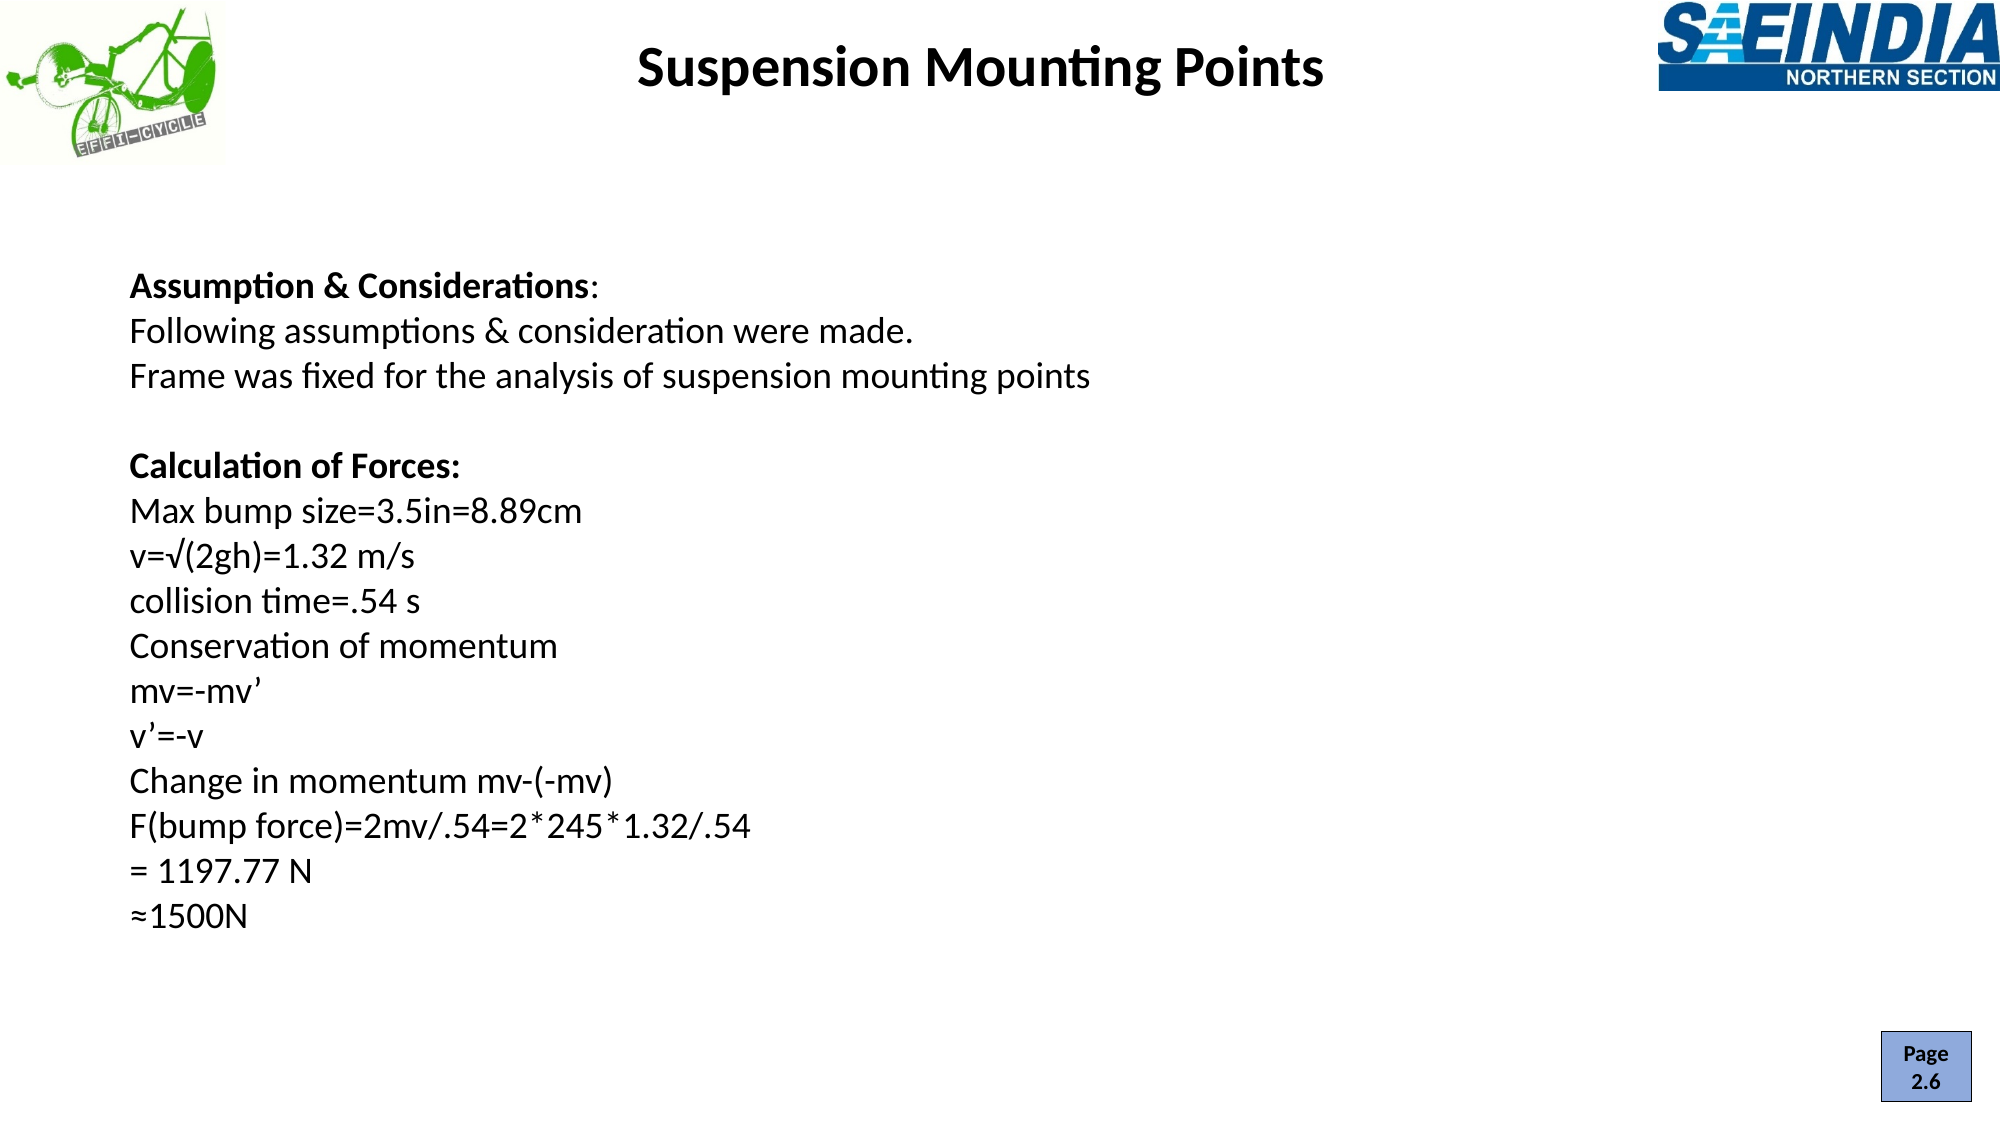

# Suspension Mounting Points

Assumption & Considerations:
Following assumptions & consideration were made.
Frame was fixed for the analysis of suspension mounting points

Calculation of Forces:
Max bump size=3.5in=8.89cm
v=√(2gh)=1.32 m/s
collision time=.54 s
Conservation of momentum
mv=-mv’
v’=-v
Change in momentum mv-(-mv)
F(bump force)=2mv/.54=2*245*1.32/.54
= 1197.77 N
≈1500N

Page 2.6